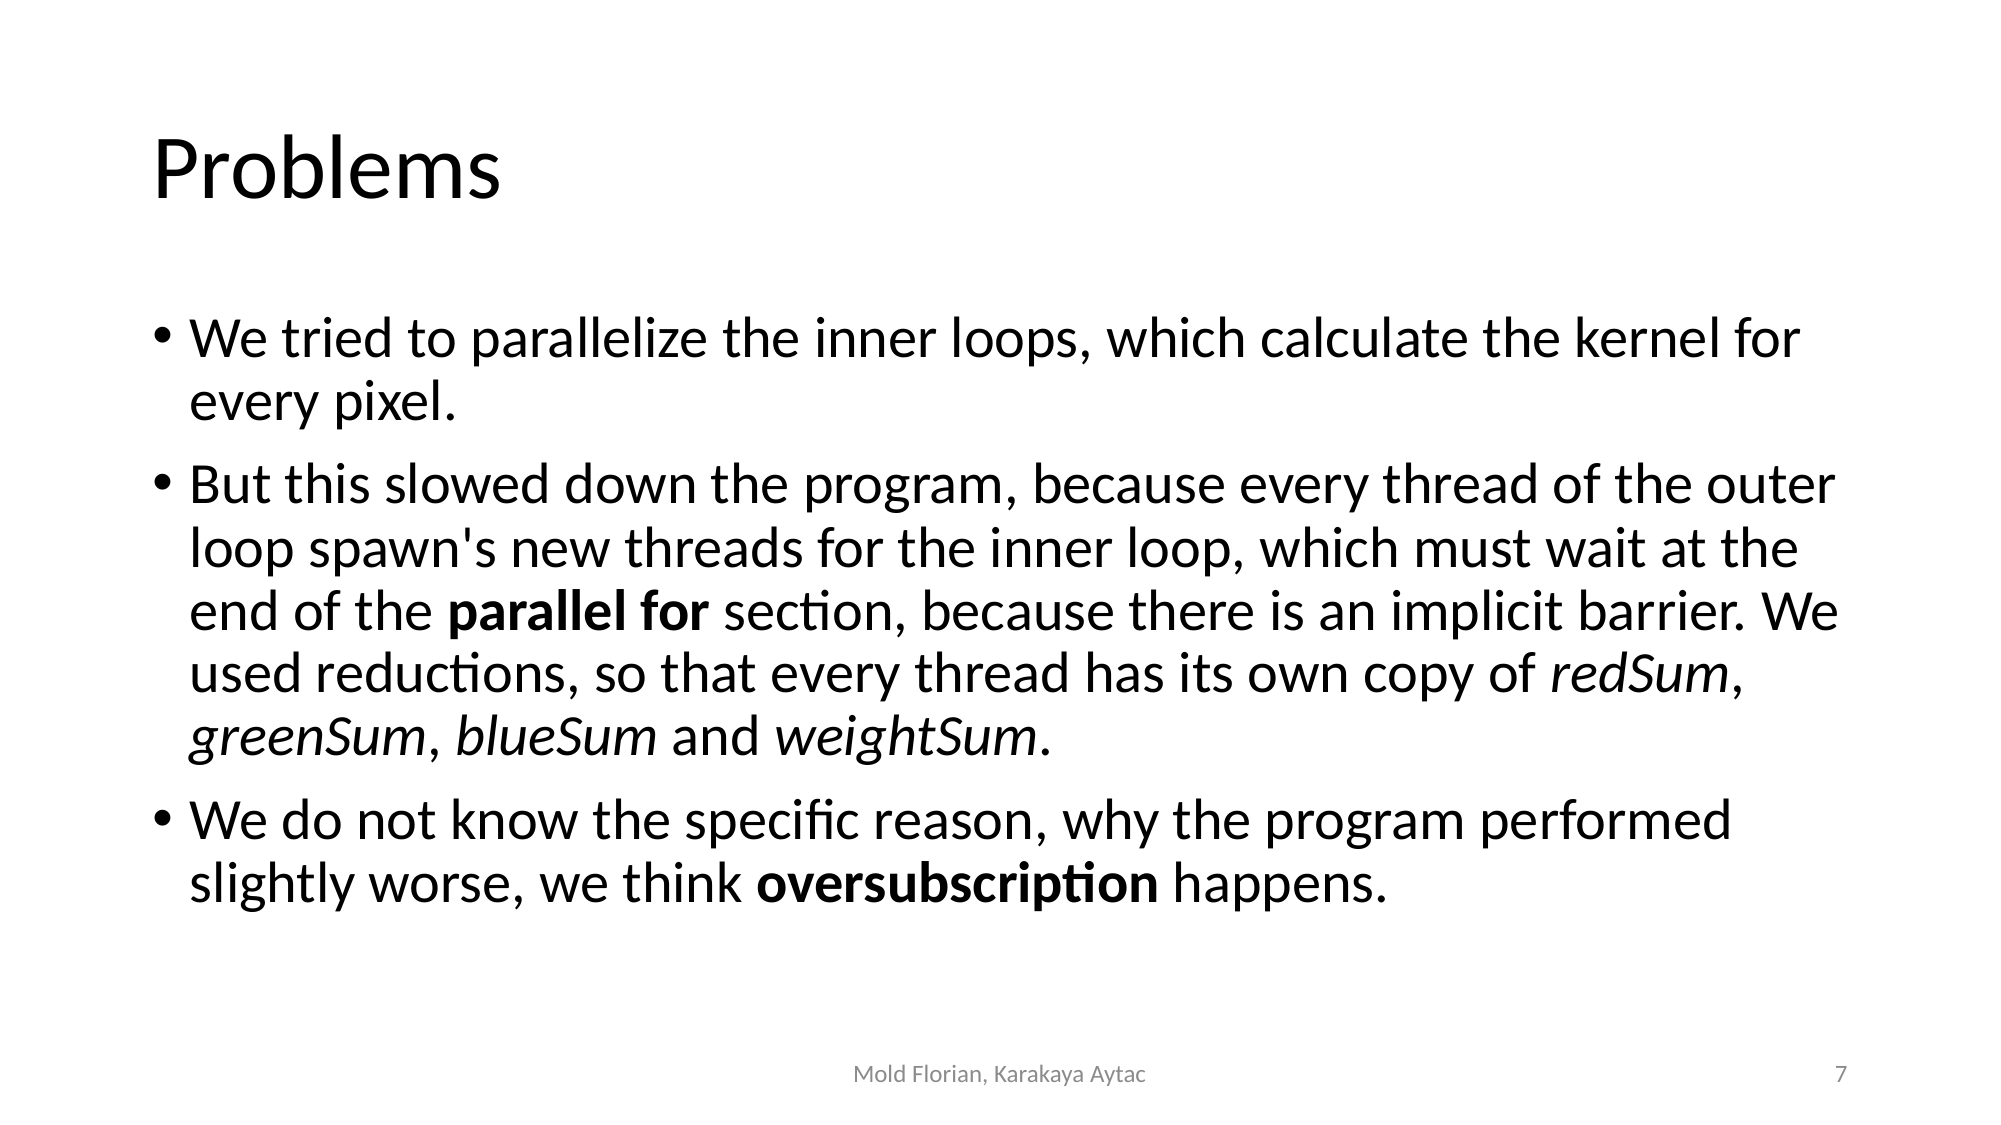

# Problems
We tried to parallelize the inner loops, which calculate the kernel for every pixel.
But this slowed down the program, because every thread of the outer loop spawn's new threads for the inner loop, which must wait at the end of the parallel for section, because there is an implicit barrier. We used reductions, so that every thread has its own copy of redSum, greenSum, blueSum and weightSum.
We do not know the specific reason, why the program performed slightly worse, we think oversubscription happens.
Mold Florian, Karakaya Aytac
7